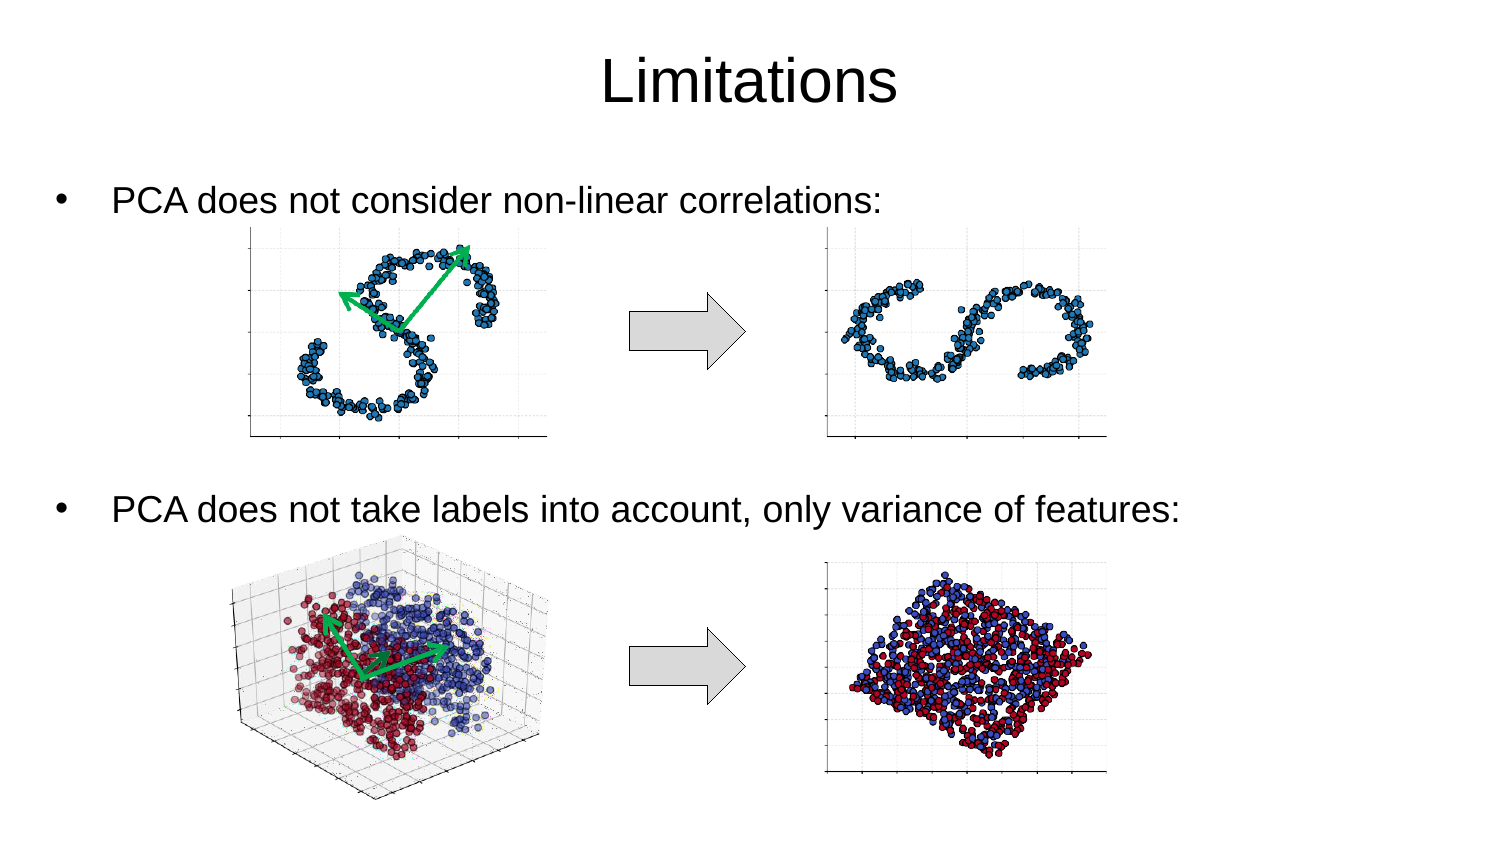

Limitations
PCA does not consider non-linear correlations:

PCA does not take labels into account, only variance of features: